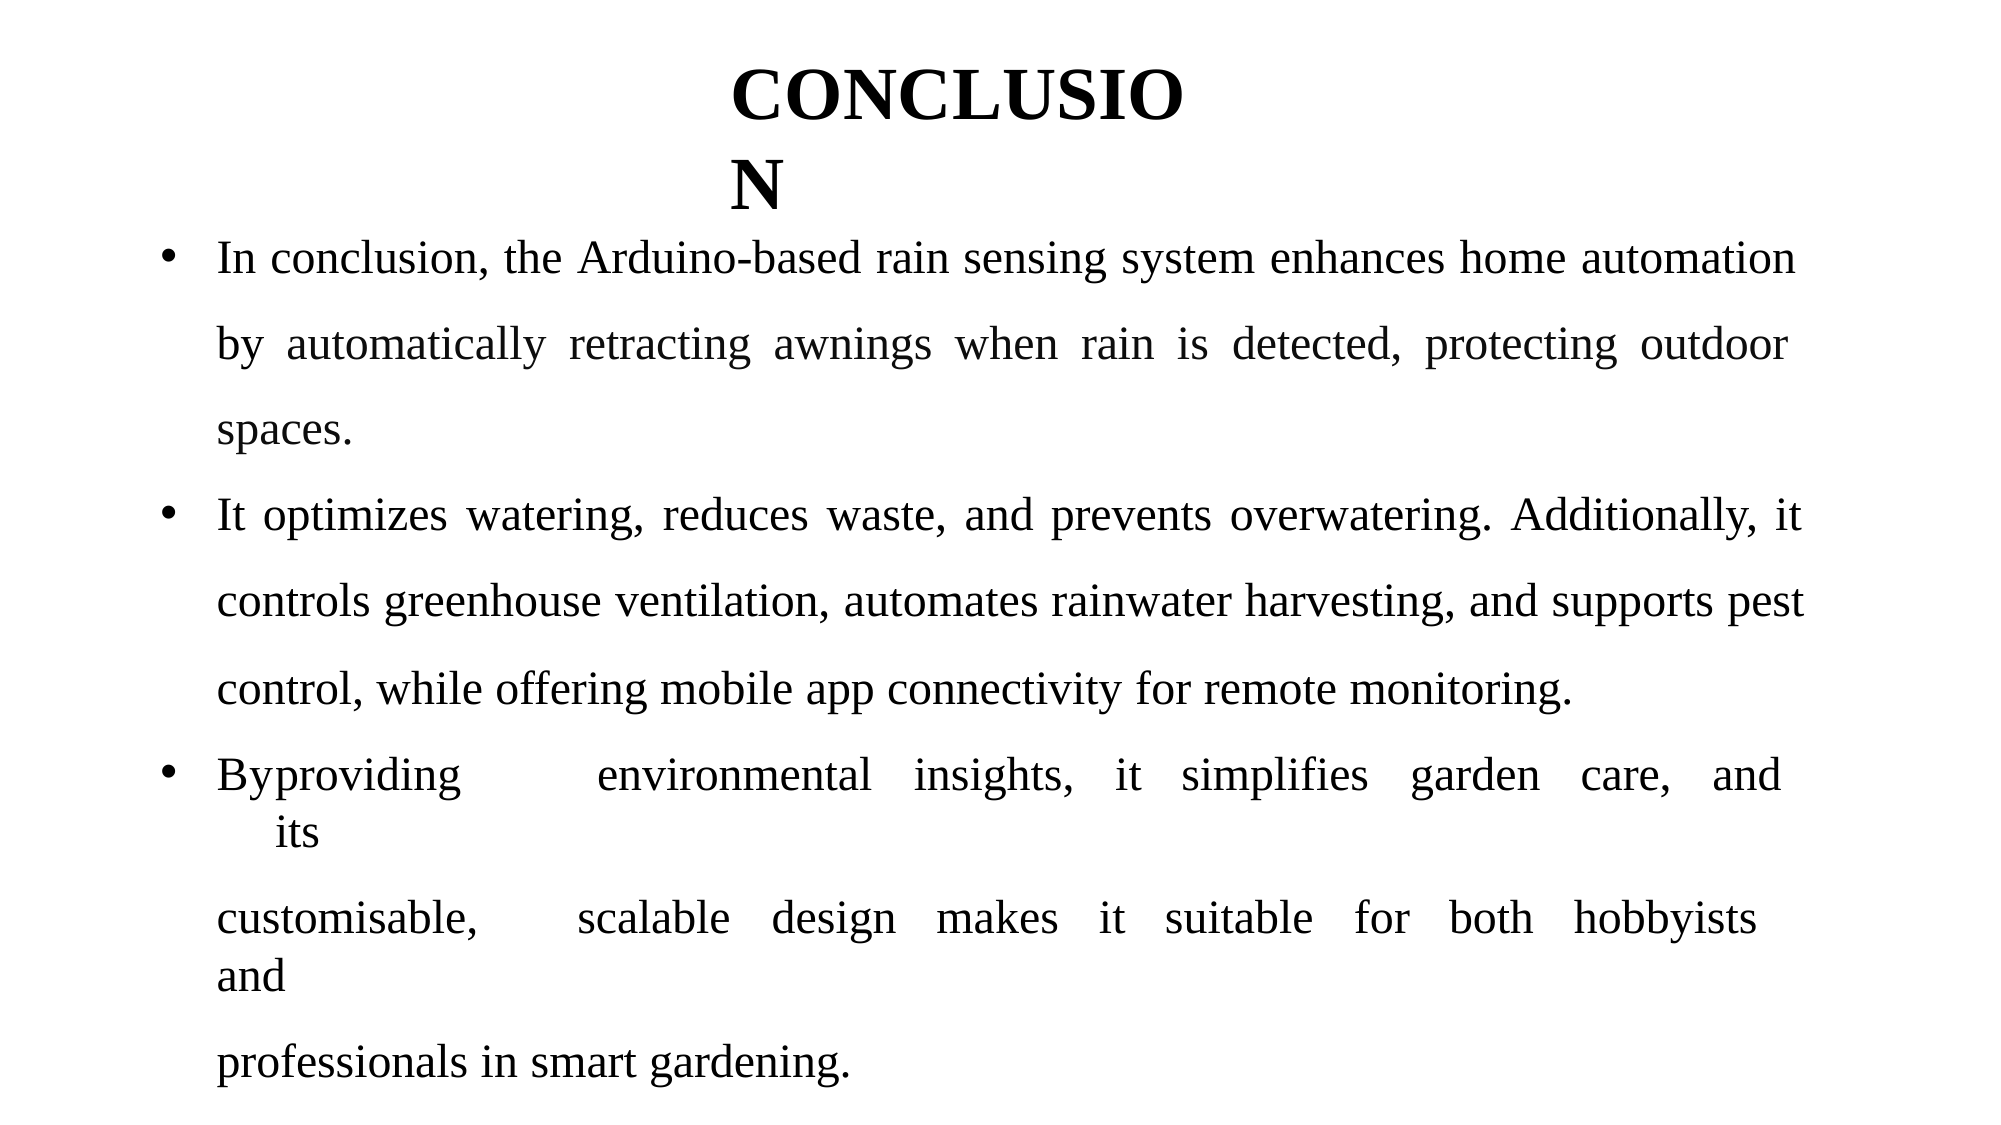

# CONCLUSION
In conclusion, the Arduino-based rain sensing system enhances home automation  by automatically retracting awnings when rain is detected, protecting outdoor  spaces.
It optimizes watering, reduces waste, and prevents overwatering. Additionally, it
controls greenhouse ventilation, automates rainwater harvesting, and supports pest
control, while offering mobile app connectivity for remote monitoring.
By	providing	environmental	insights,	it	simplifies	garden	care,	and	its
customisable,	scalable	design	makes	it	suitable	for	both	hobbyists	and
professionals in smart gardening.